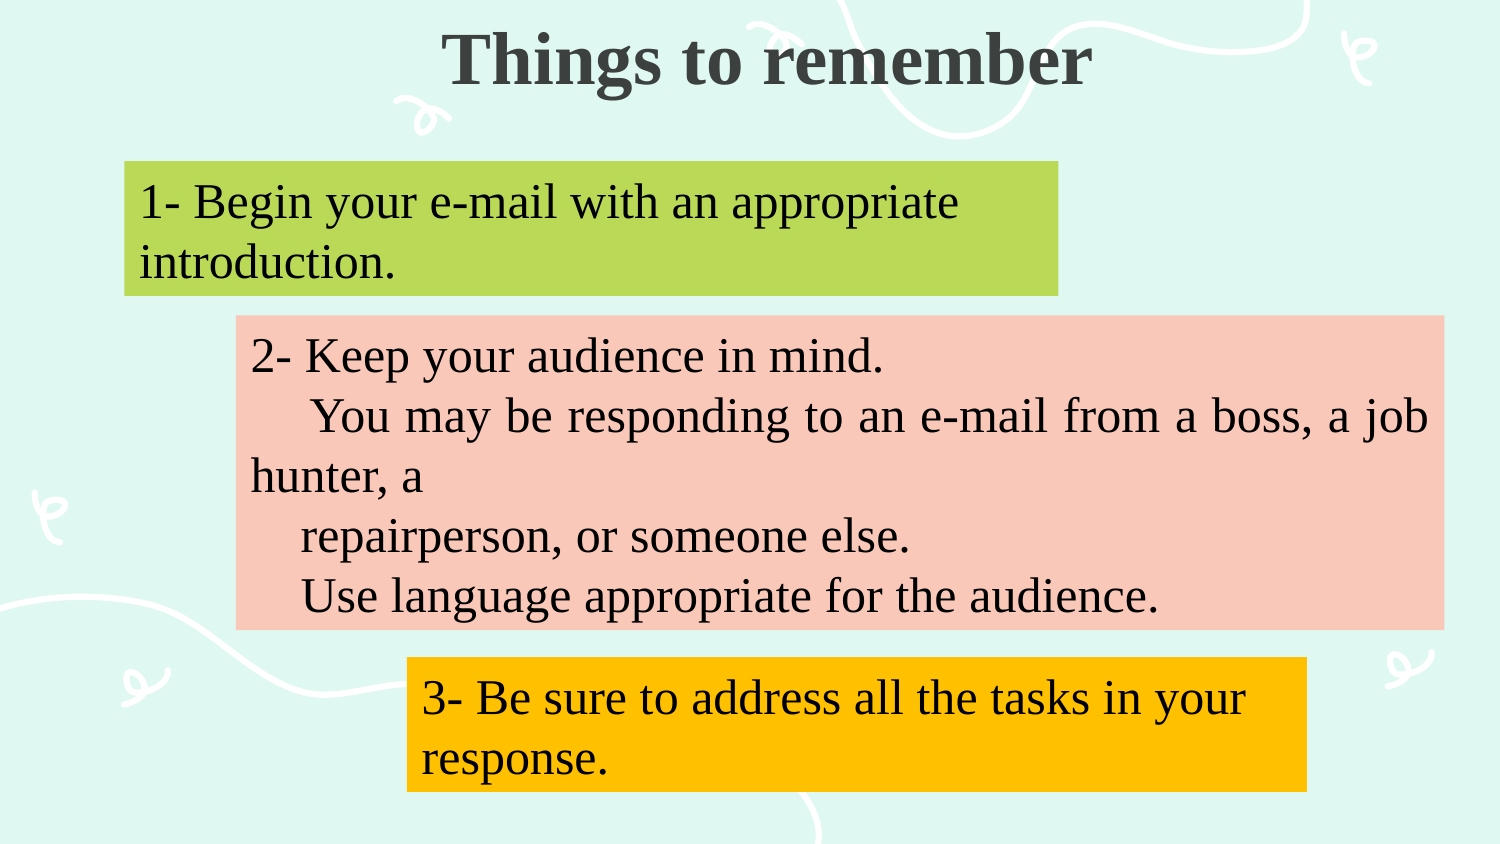

Things to remember
1- Begin your e-mail with an appropriate introduction.
2- Keep your audience in mind.
    You may be responding to an e-mail from a boss, a job hunter, a
    repairperson, or someone else.
    Use language appropriate for the audience.
3- Be sure to address all the tasks in your response.